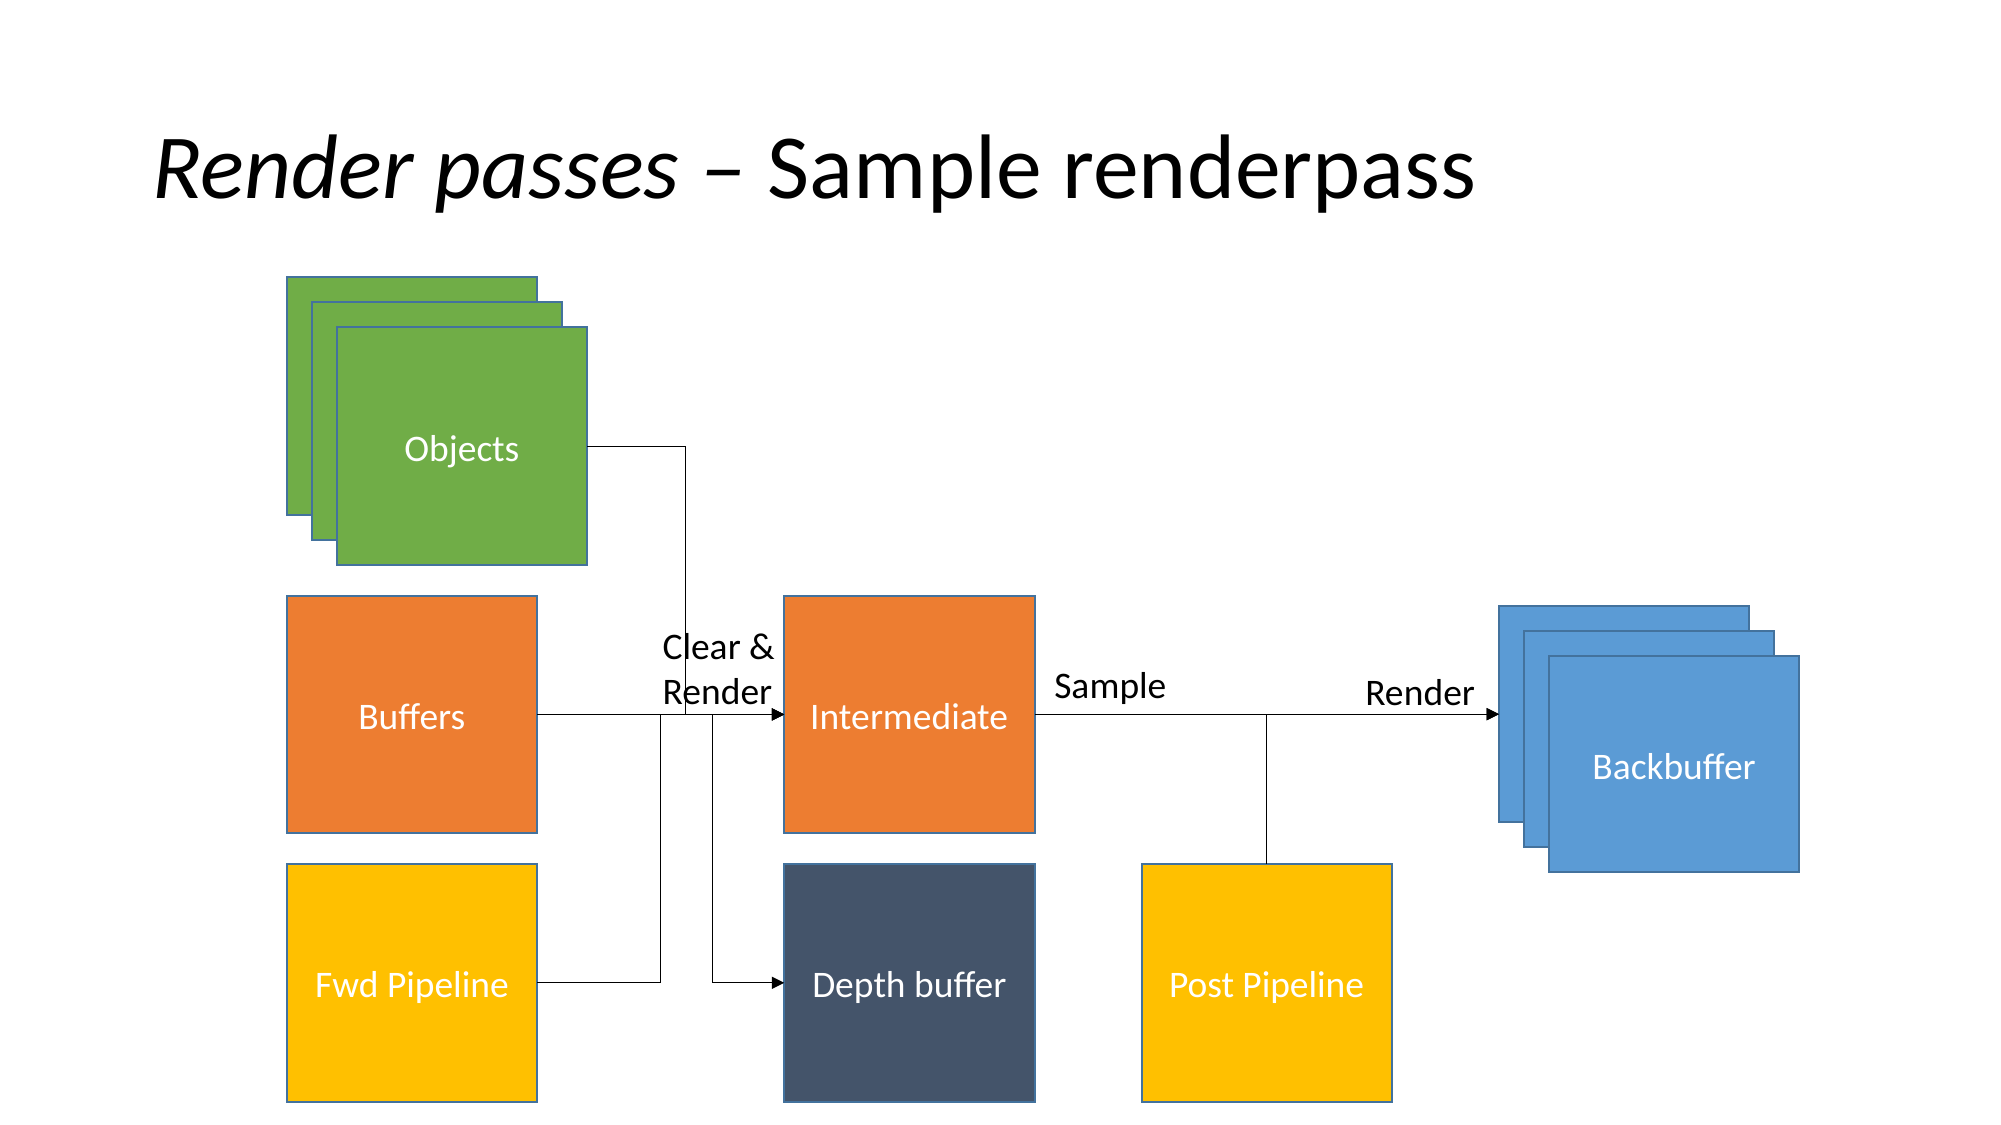

# Render passes – Sample renderpass

ate
Objects
Intermediate
Buffers
Backbuffer
Clear & Render
Backbuffer
Sample
Backbuffer
Render
Depth buffer
Post Pipeline
Fwd Pipeline